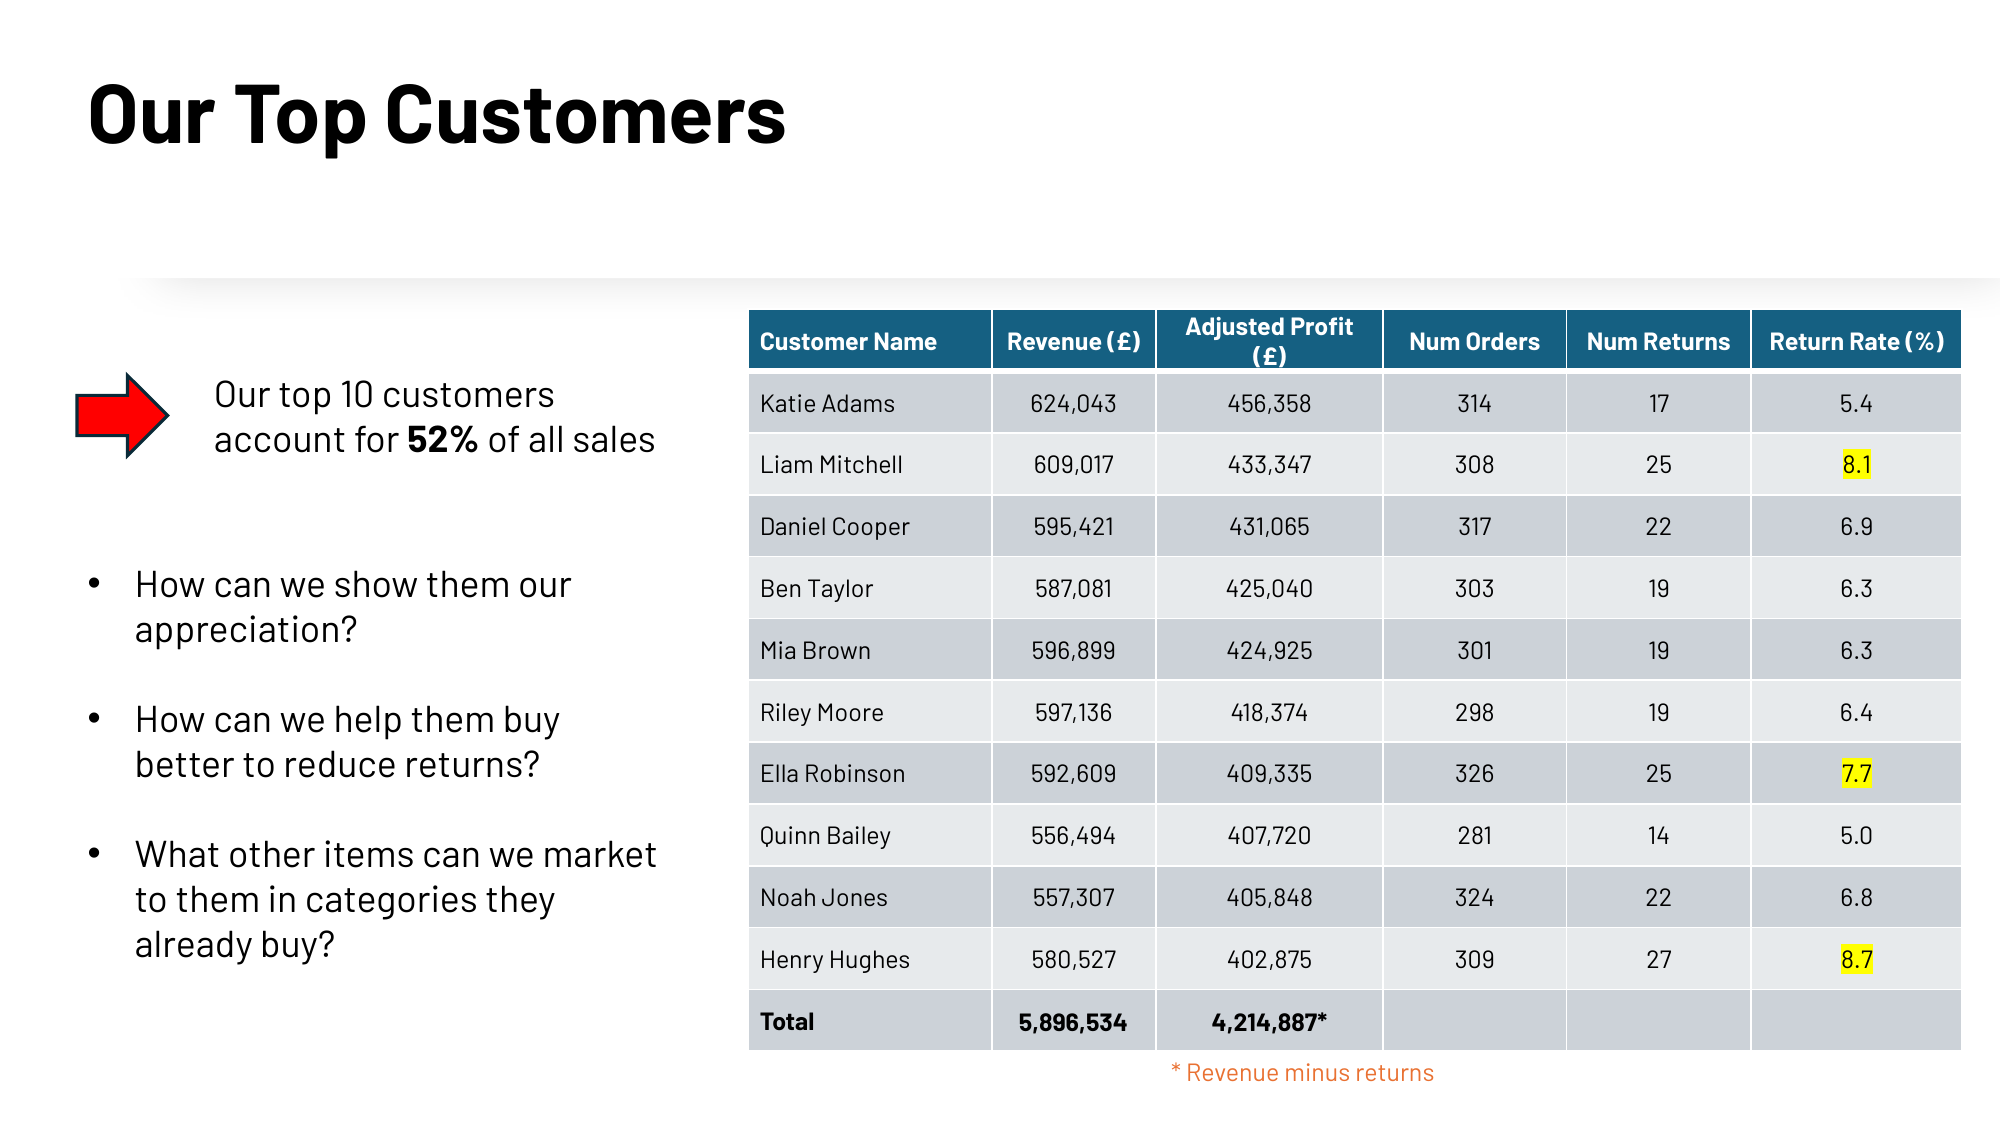

Our Top Customers
| Customer Name | Revenue (£) | Adjusted Profit (£) | Num Orders | Num Returns | Return Rate (%) |
| --- | --- | --- | --- | --- | --- |
| Katie Adams | 624,043 | 456,358 | 314 | 17 | 5.4 |
| Liam Mitchell | 609,017 | 433,347 | 308 | 25 | 8.1 |
| Daniel Cooper | 595,421 | 431,065 | 317 | 22 | 6.9 |
| Ben Taylor | 587,081 | 425,040 | 303 | 19 | 6.3 |
| Mia Brown | 596,899 | 424,925 | 301 | 19 | 6.3 |
| Riley Moore | 597,136 | 418,374 | 298 | 19 | 6.4 |
| Ella Robinson | 592,609 | 409,335 | 326 | 25 | 7.7 |
| Quinn Bailey | 556,494 | 407,720 | 281 | 14 | 5.0 |
| Noah Jones | 557,307 | 405,848 | 324 | 22 | 6.8 |
| Henry Hughes | 580,527 | 402,875 | 309 | 27 | 8.7 |
| Total | 5,896,534 | 4,214,887\* |  |  |  |
Our top 10 customers account for 52% of all sales

How can we show them our appreciation?

How can we help them buy better to reduce returns?

What other items can we market to them in categories they already buy?
* Revenue minus returns